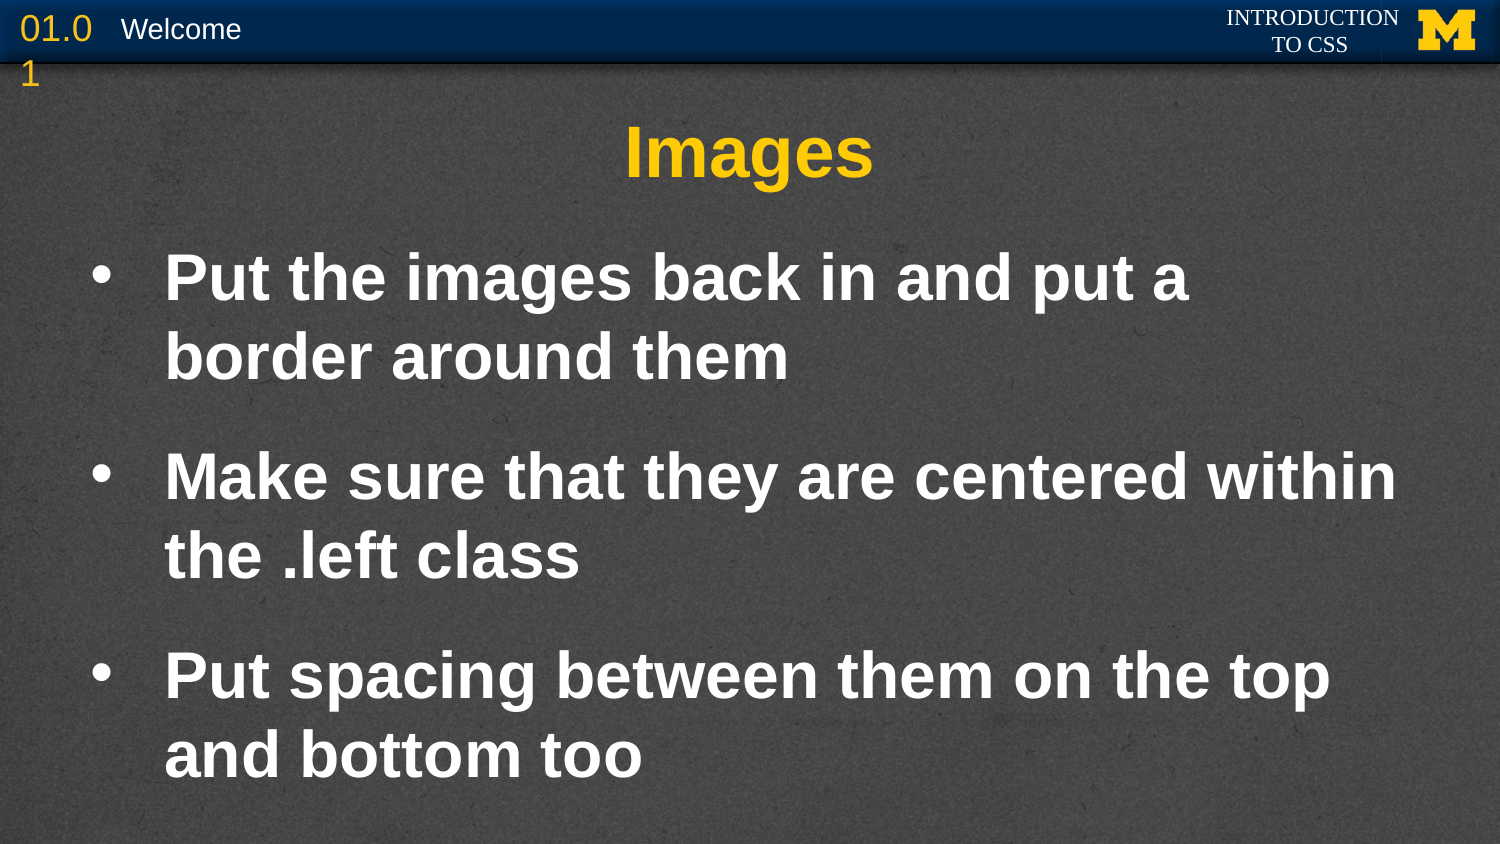

# Images
Put the images back in and put a border around them
Make sure that they are centered within the .left class
Put spacing between them on the top and bottom too